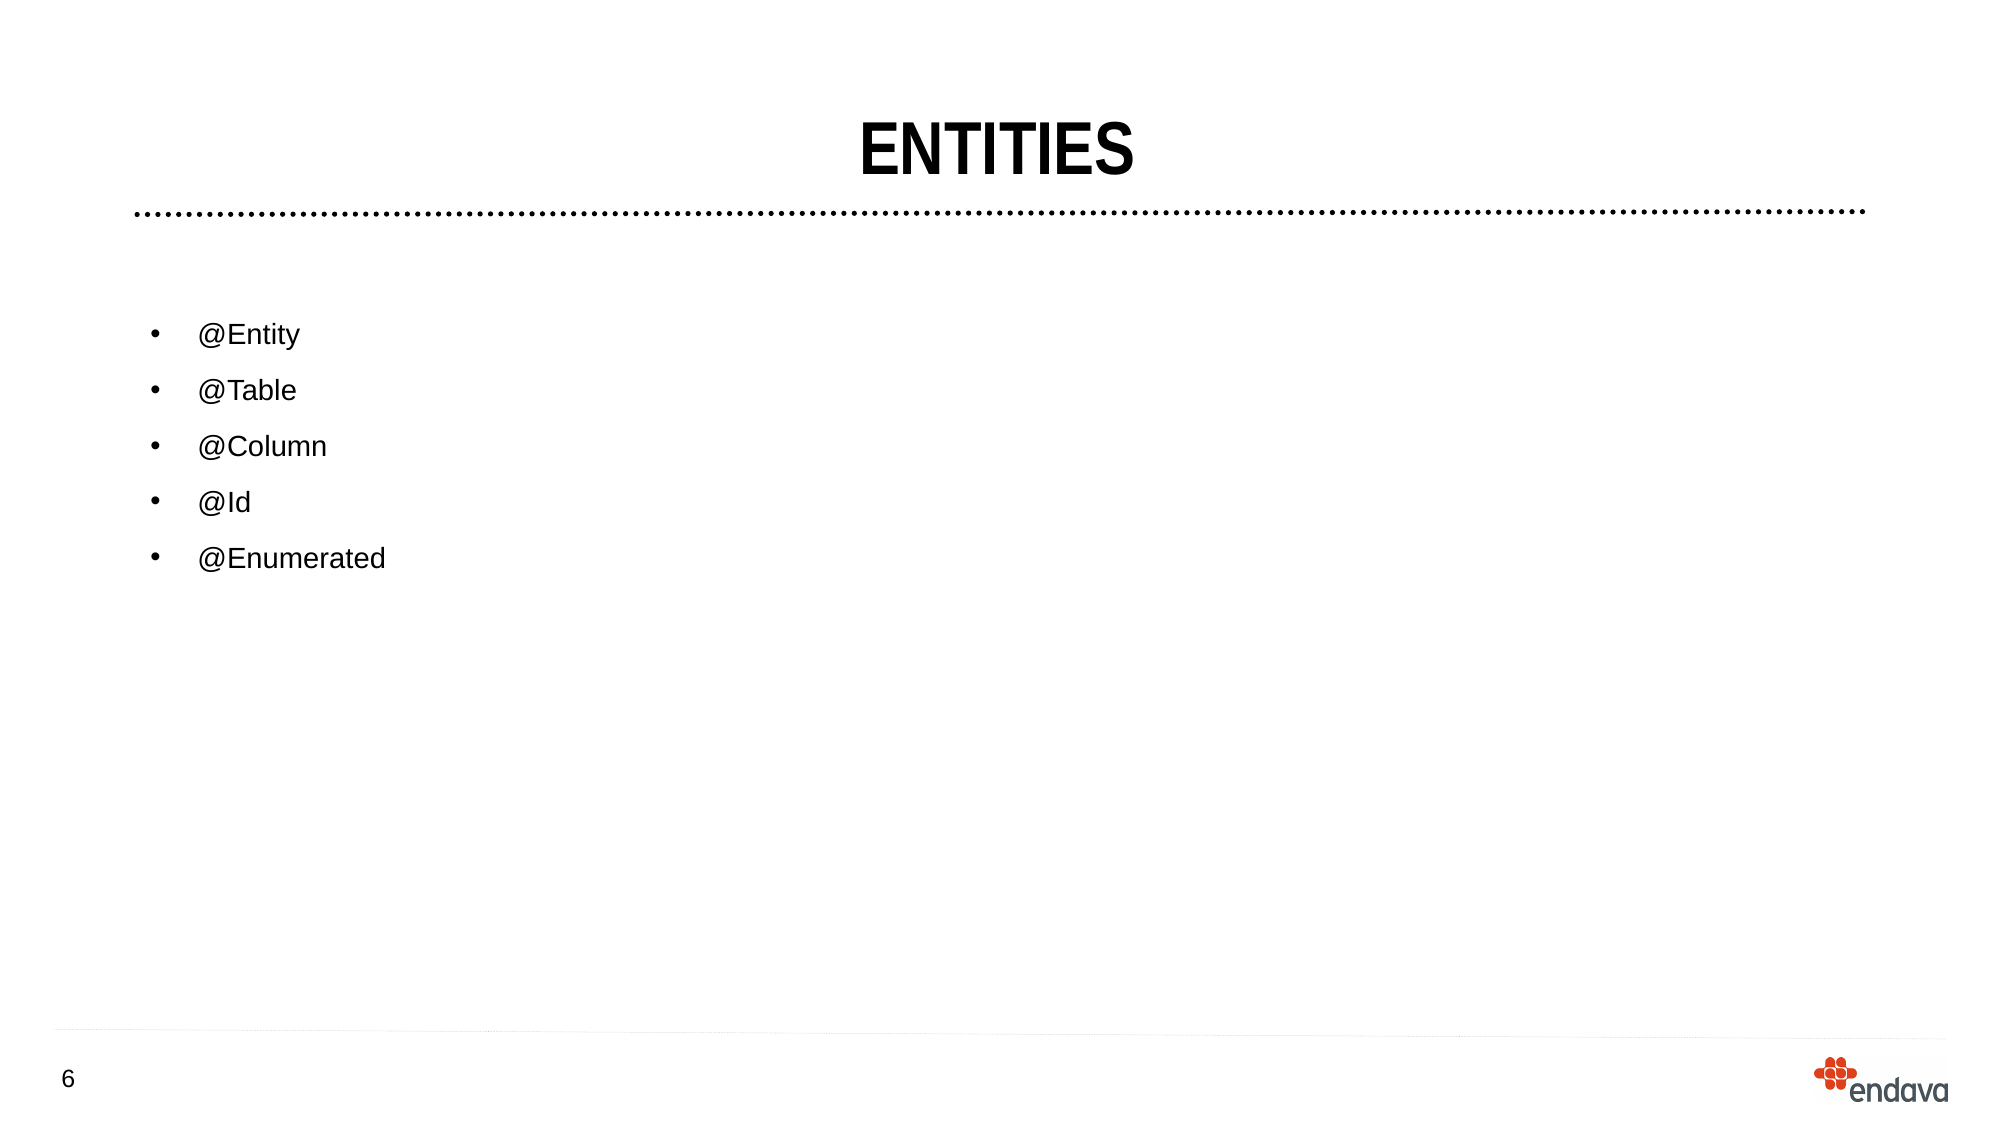

# entities

@Entity
@Table
@Column
@Id
@Enumerated